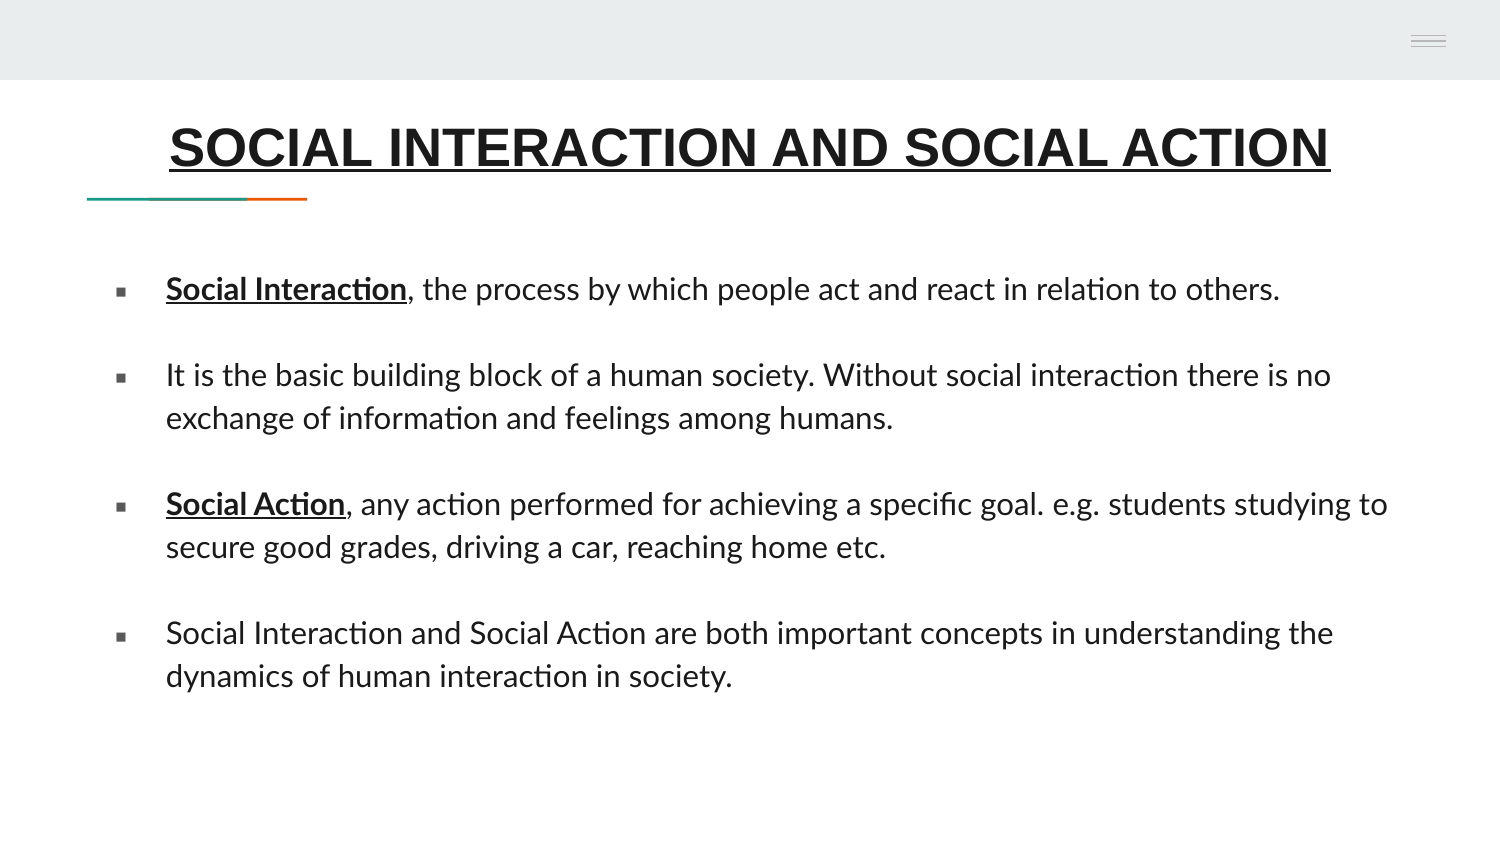

# SOCIAL INTERACTION AND SOCIAL ACTION

Social Interaction, the process by which people act and react in relation to others.

It is the basic building block of a human society. Without social interaction there is no exchange of information and feelings among humans.

Social Action, any action performed for achieving a specific goal. e.g. students studying to secure good grades, driving a car, reaching home etc.

Social Interaction and Social Action are both important concepts in understanding the dynamics of human interaction in society.